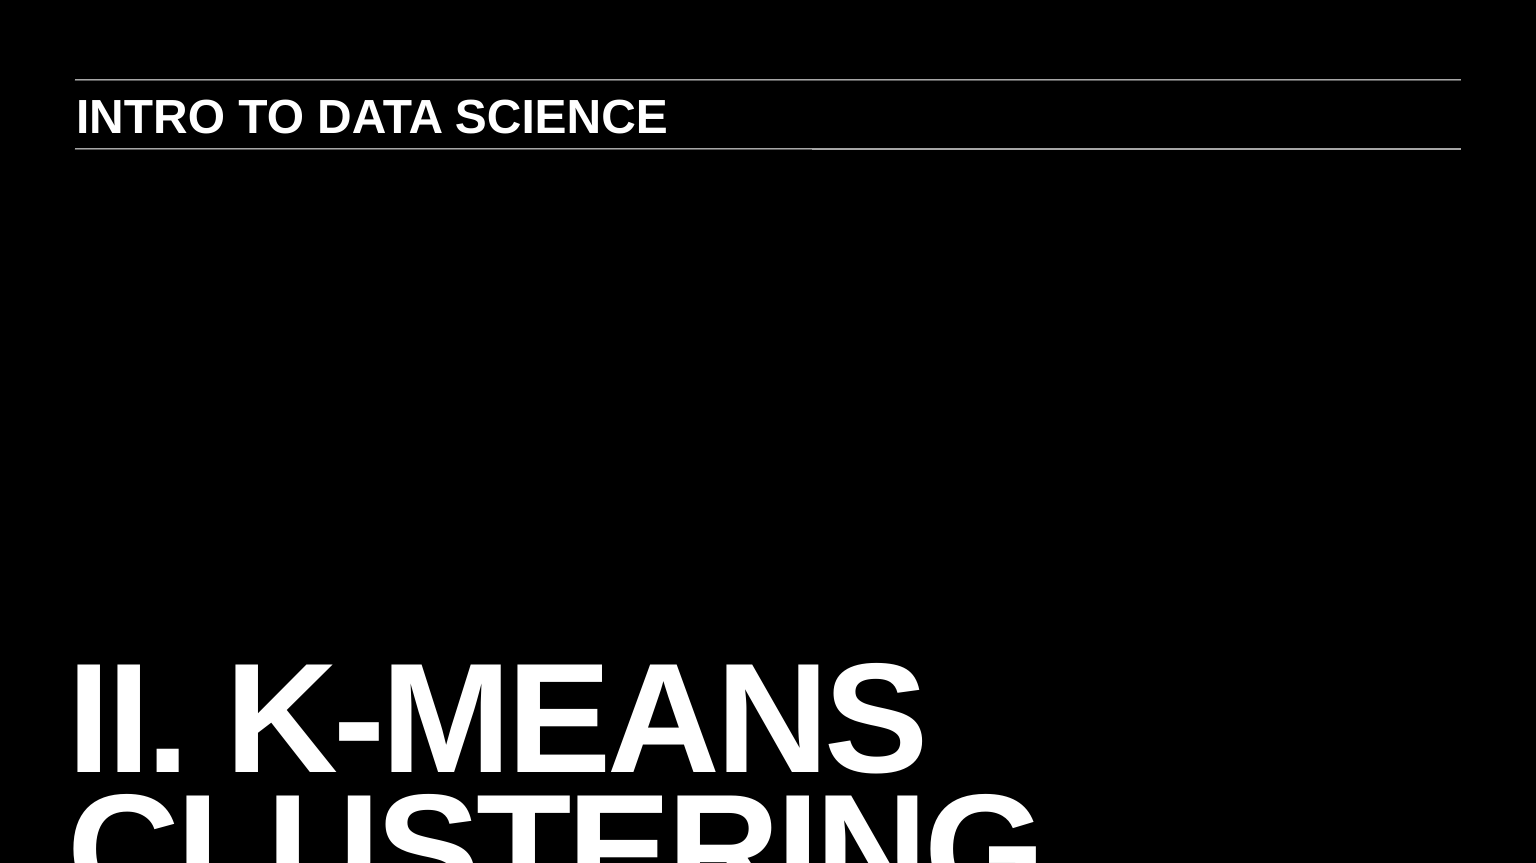

INTRO TO DATA SCIENCE
# II. K-means clustering